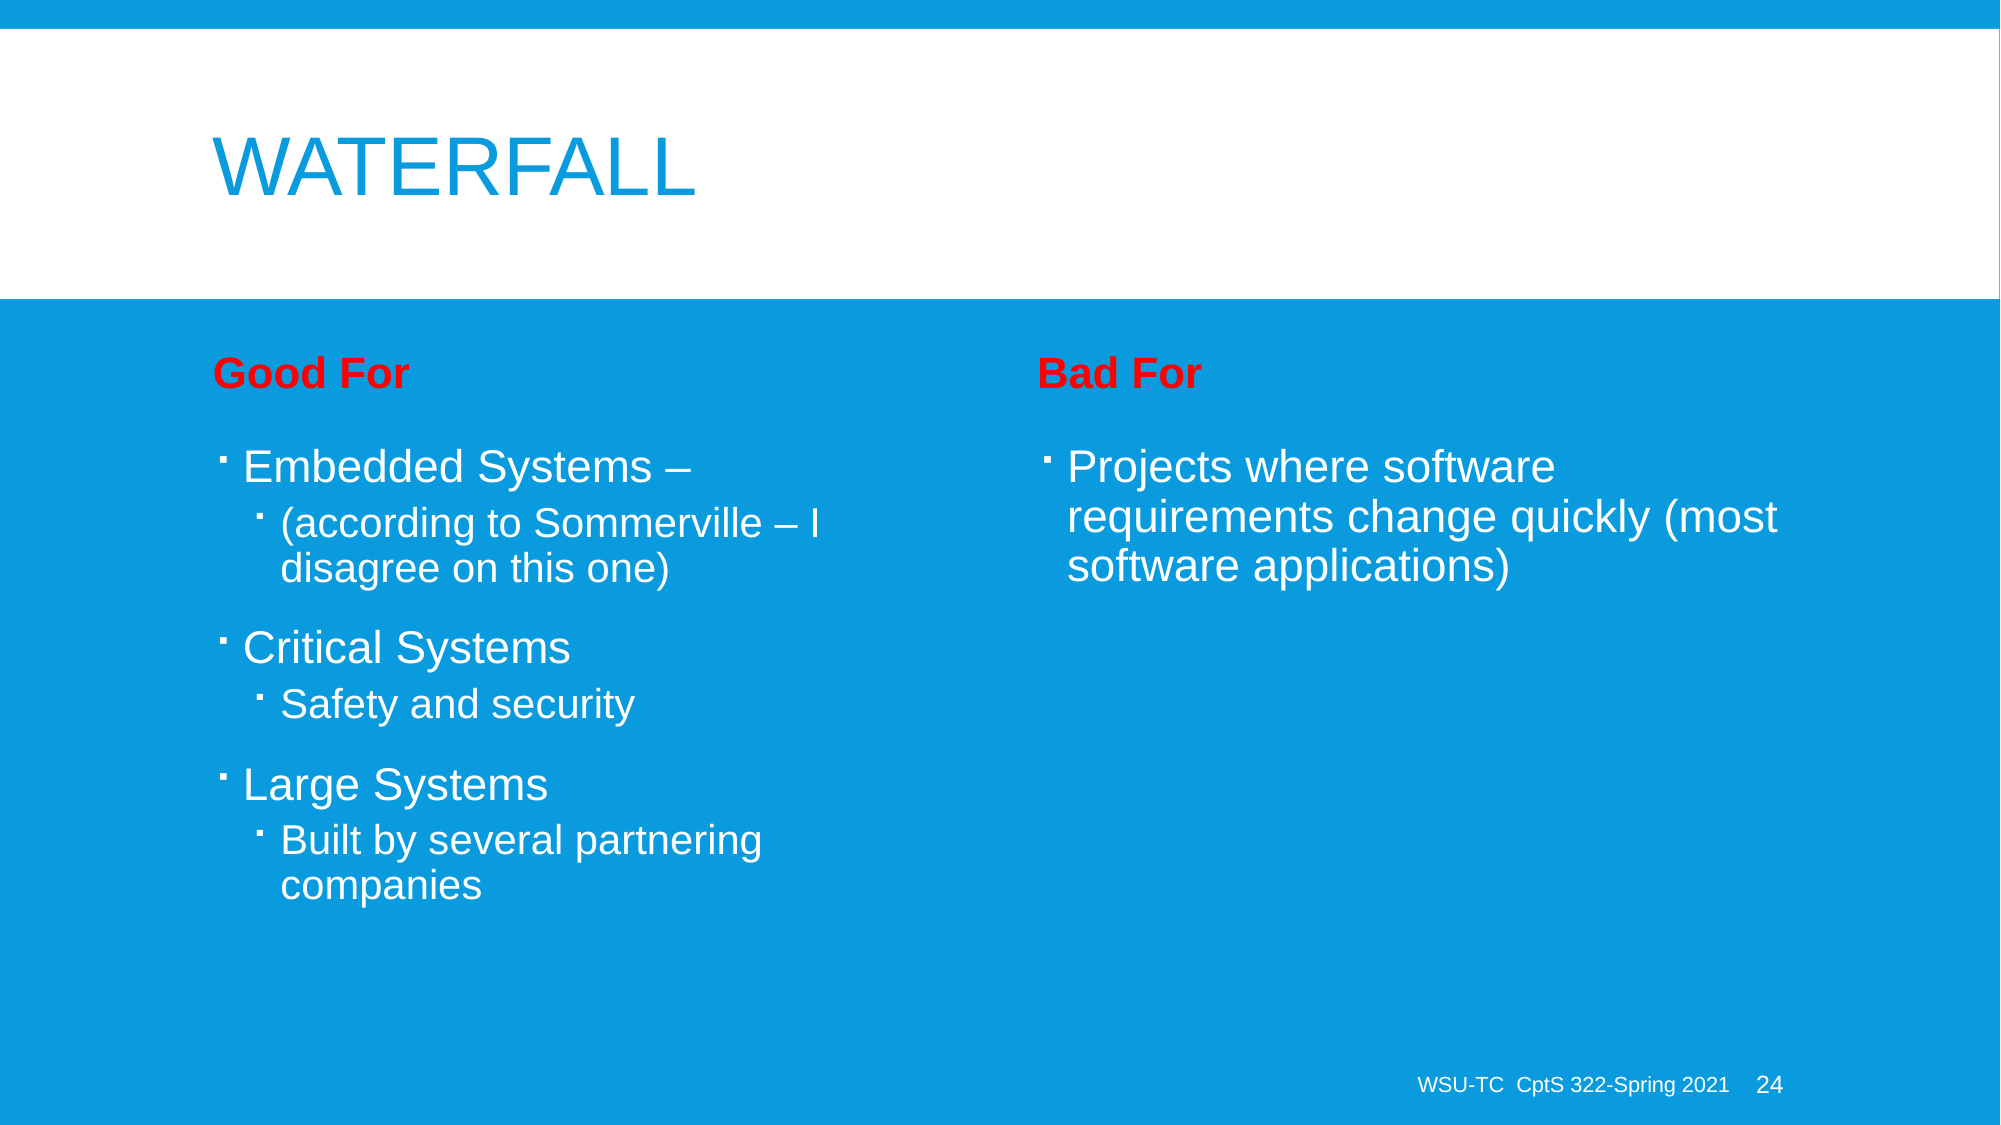

# Waterfall
Good For
Bad For
Projects where software requirements change quickly (most software applications)
Embedded Systems –
(according to Sommerville – I disagree on this one)
Critical Systems
Safety and security
Large Systems
Built by several partnering companies
WSU-TC  CptS 322-Spring 2021
24